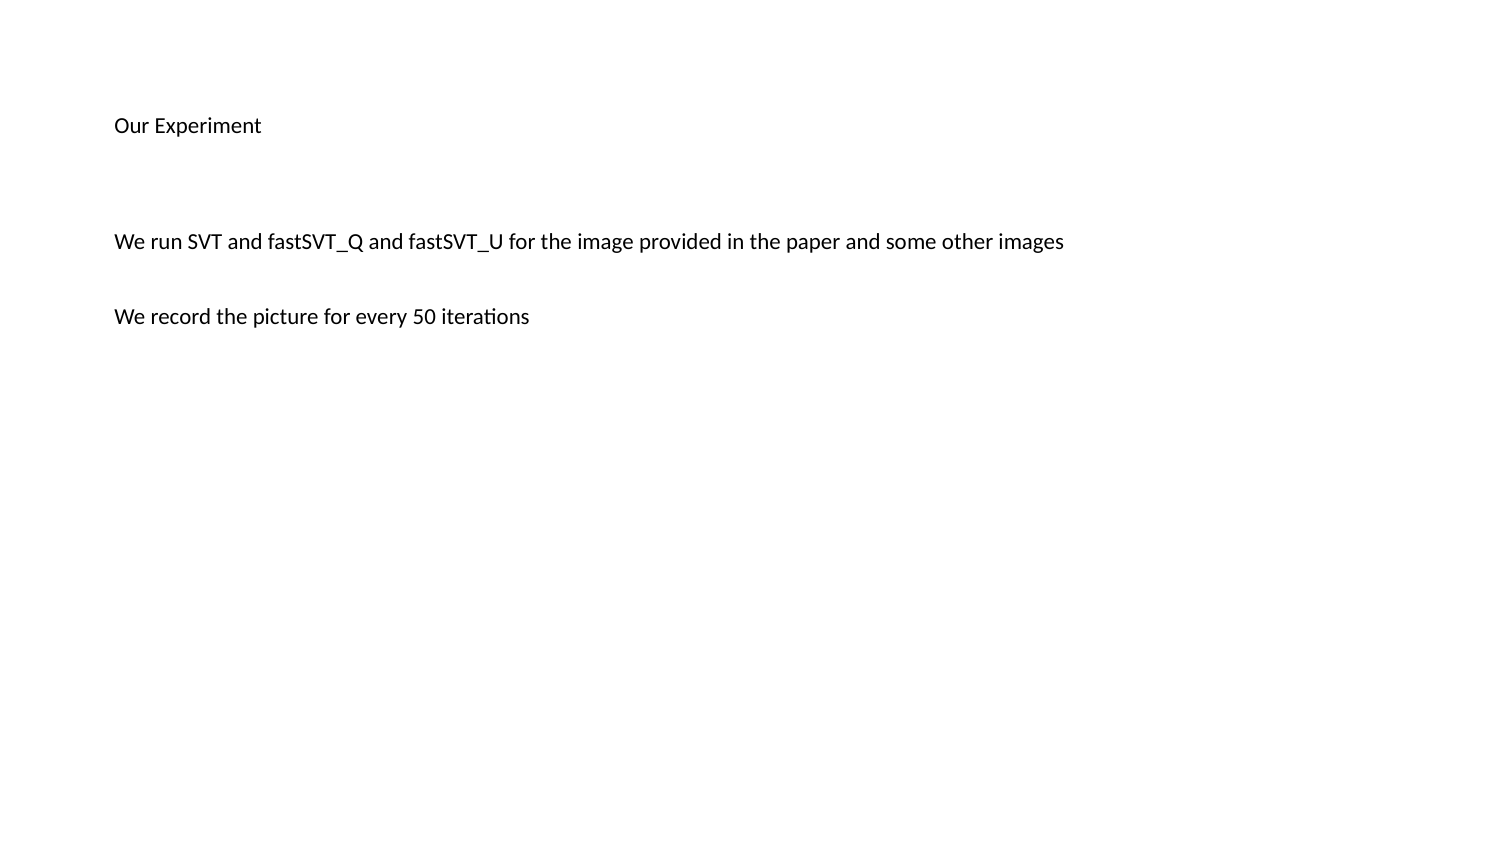

# Our Experiment
We run SVT and fastSVT_Q and fastSVT_U for the image provided in the paper and some other images

We record the picture for every 50 iterations